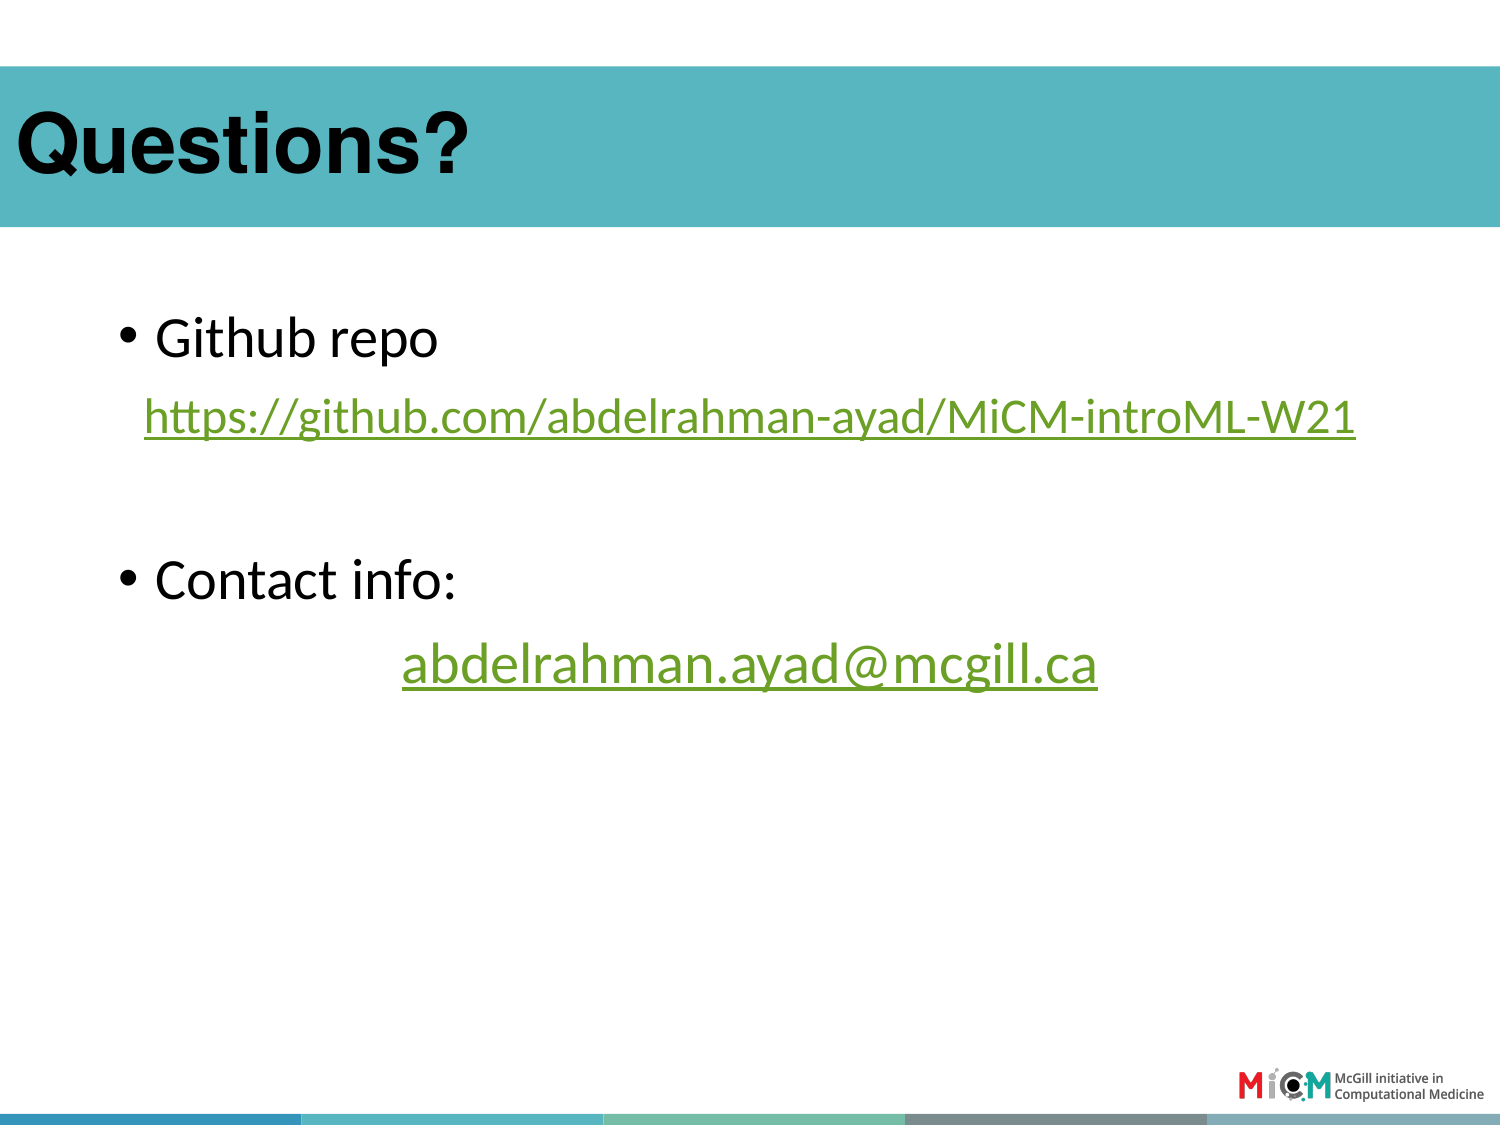

#
Questions?
Github repo
https://github.com/abdelrahman-ayad/MiCM-introML-W21

Contact info:
abdelrahman.ayad@mcgill.ca